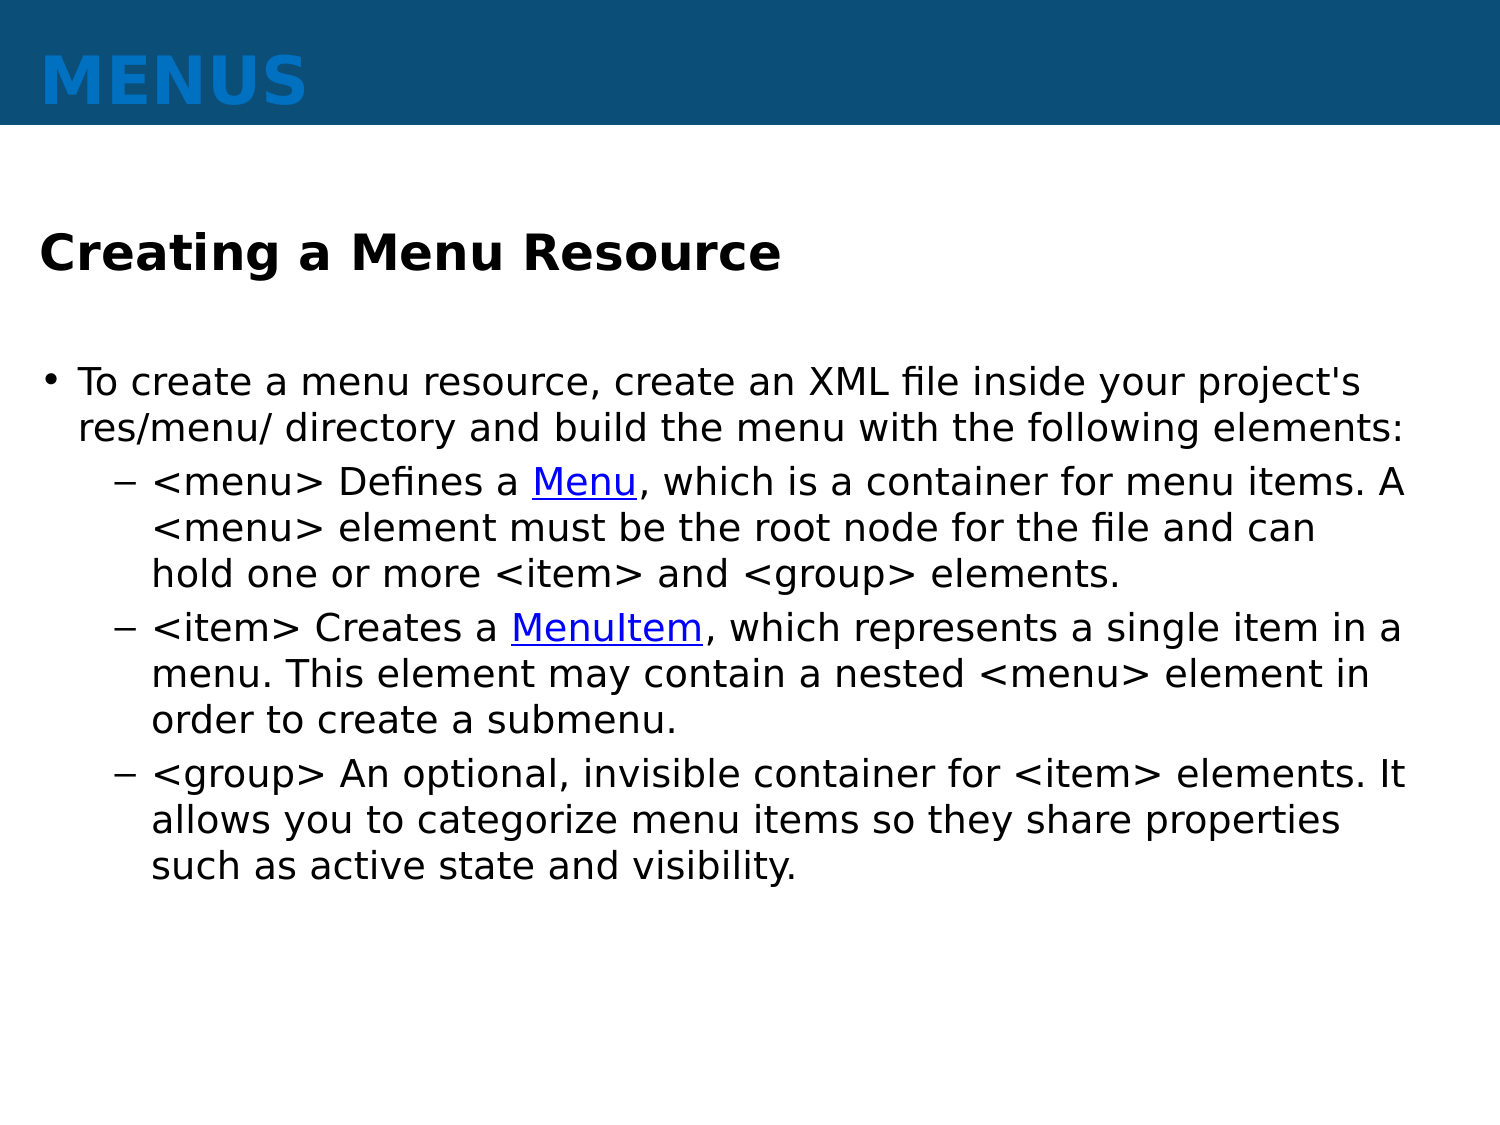

# MENUS
Creating a Menu Resource
To create a menu resource, create an XML file inside your project's res/menu/ directory and build the menu with the following elements:
<menu> Defines a Menu, which is a container for menu items. A <menu> element must be the root node for the file and can hold one or more <item> and <group> elements.
<item> Creates a MenuItem, which represents a single item in a menu. This element may contain a nested <menu> element in order to create a submenu.
<group> An optional, invisible container for <item> elements. It allows you to categorize menu items so they share properties such as active state and visibility.